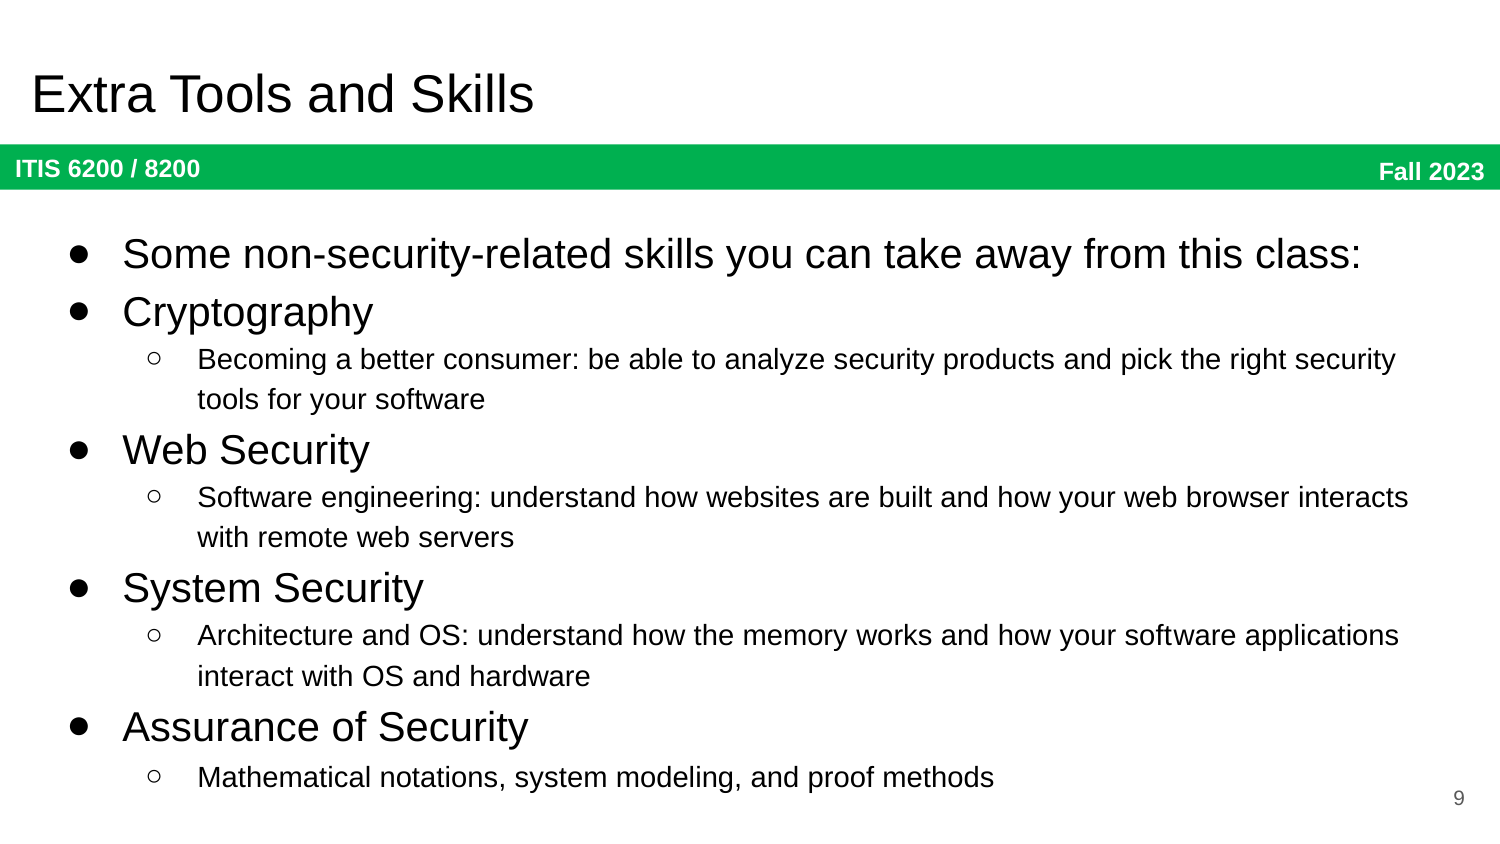

# Extra Tools and Skills
Some non-security-related skills you can take away from this class:
Cryptography
Becoming a better consumer: be able to analyze security products and pick the right security tools for your software
Web Security
Software engineering: understand how websites are built and how your web browser interacts with remote web servers
System Security
Architecture and OS: understand how the memory works and how your software applications interact with OS and hardware
Assurance of Security
Mathematical notations, system modeling, and proof methods

9